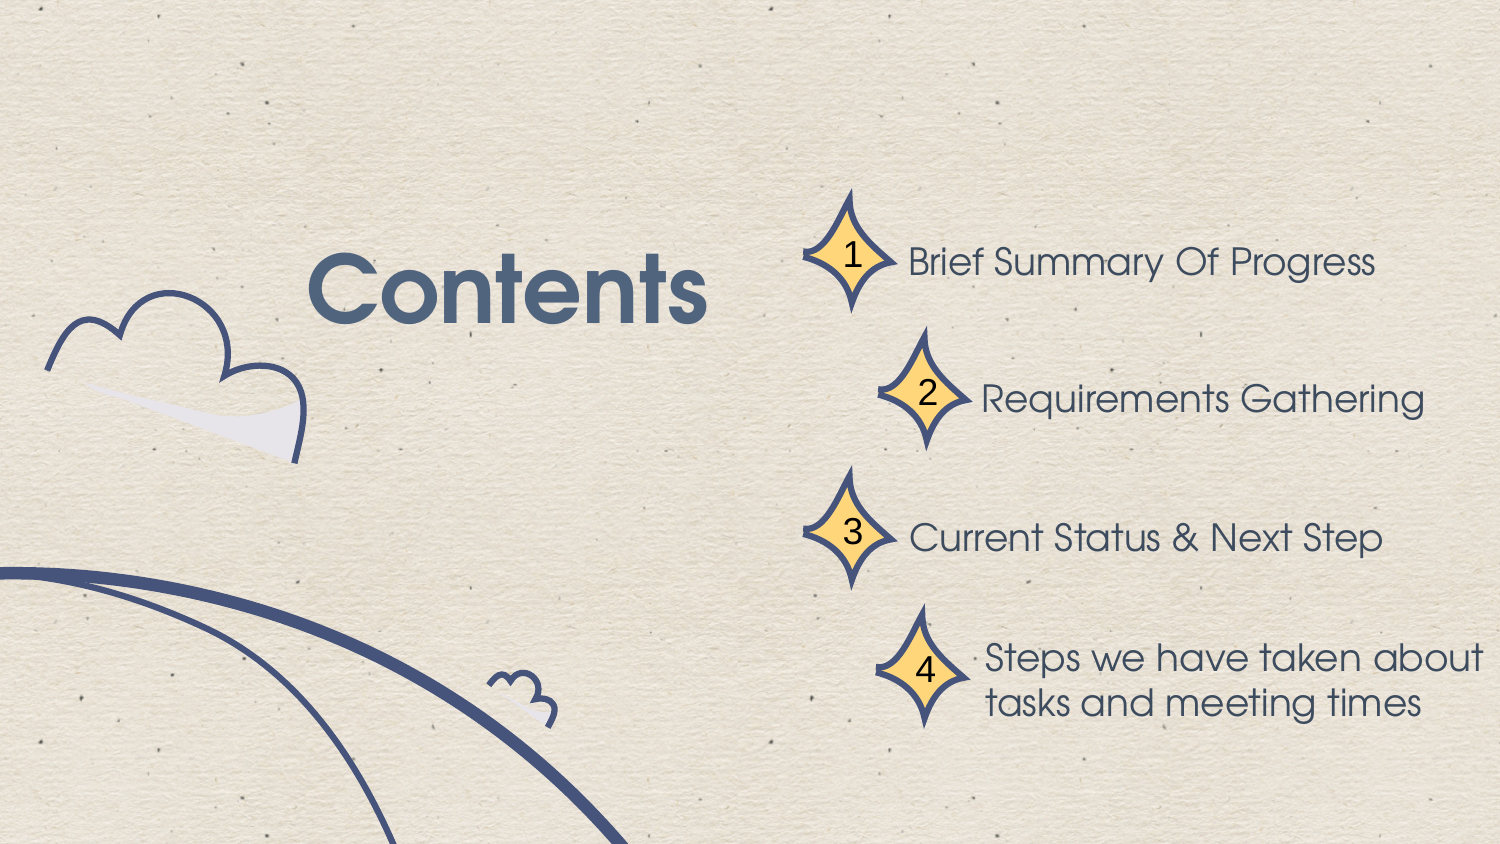

1
Contents
Brief Summary Of Progress

2
Requirements Gathering

3
Current Status & Next Step

4
Steps we have taken about
tasks and meeting times